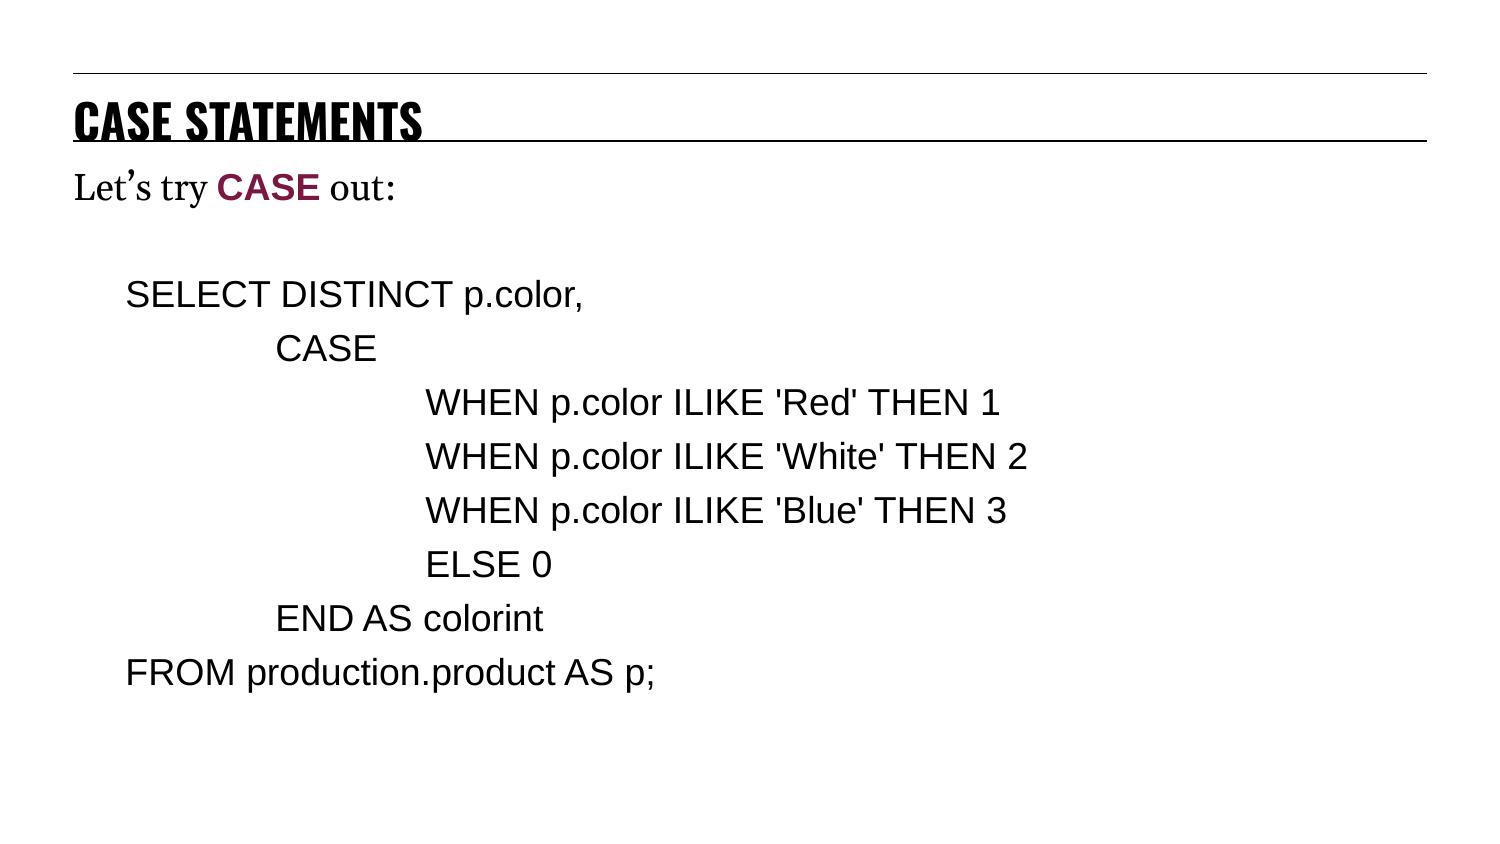

CASE STATEMENTS
Let’s try CASE out:

SELECT DISTINCT p.color,
	CASE
		WHEN p.color ILIKE 'Red' THEN 1
		WHEN p.color ILIKE 'White' THEN 2
		WHEN p.color ILIKE 'Blue' THEN 3
		ELSE 0
	END AS colorint
FROM production.product AS p;